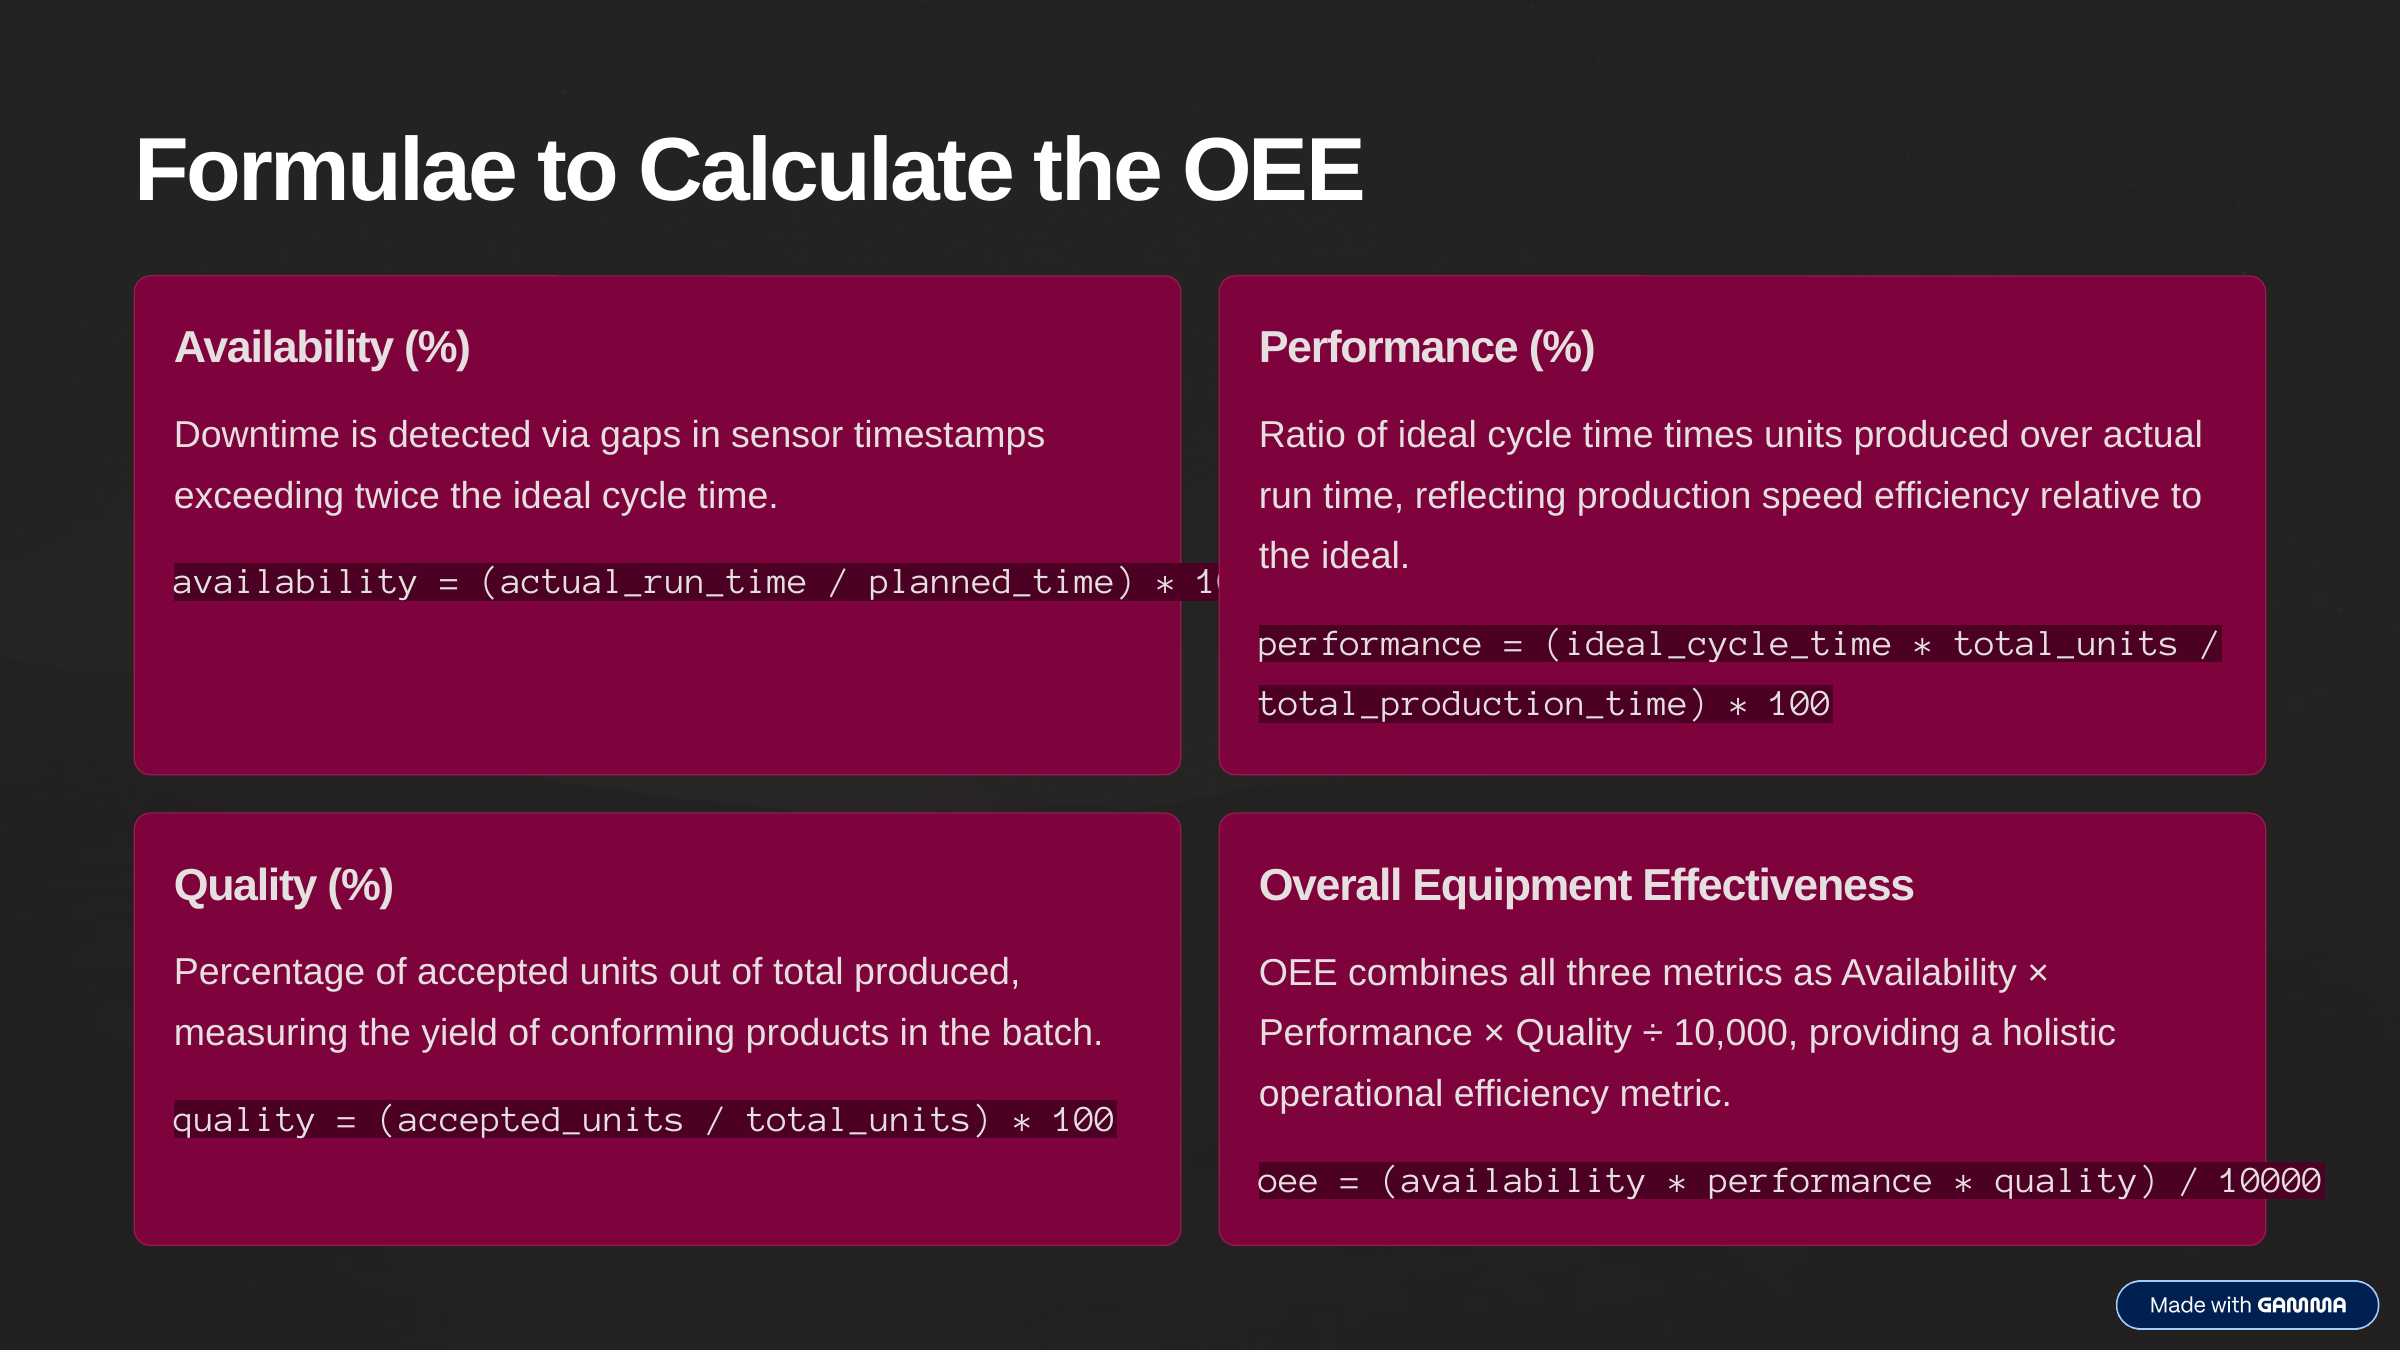

Formulae to Calculate the OEE

Availability (%)
Performance (%)
Downtime is detected via gaps in sensor timestamps exceeding twice the ideal cycle time.
Ratio of ideal cycle time times units produced over actual run time, reflecting production speed efficiency relative to the ideal.
availability = (actual_run_time / planned_time) * 100
performance = (ideal_cycle_time * total_units / total_production_time) * 100

Quality (%)
Overall Equipment Effectiveness
Percentage of accepted units out of total produced, measuring the yield of conforming products in the batch.
OEE combines all three metrics as Availability × Performance × Quality ÷ 10,000, providing a holistic operational efficiency metric.
quality = (accepted_units / total_units) * 100
oee = (availability * performance * quality) / 10000